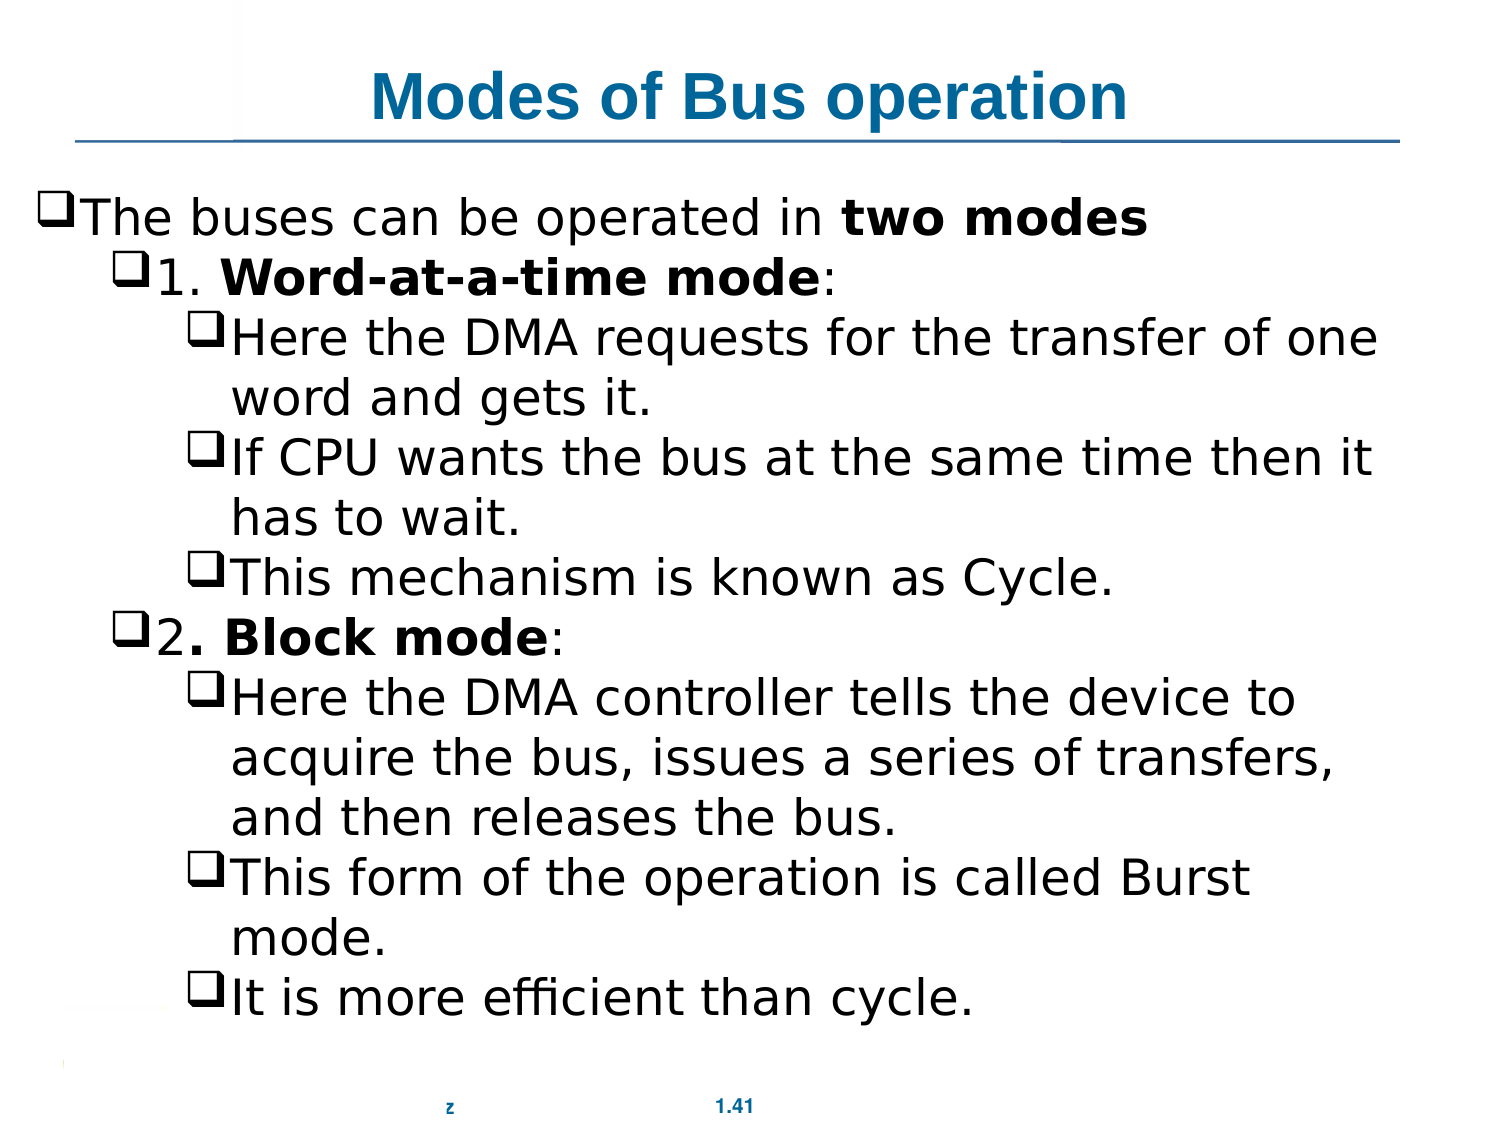

# Modes of Bus operation
The buses can be operated in two modes
1. Word-at-a-time mode:
Here the DMA requests for the transfer of one word and gets it.
If CPU wants the bus at the same time then it has to wait.
This mechanism is known as Cycle.
2. Block mode:
Here the DMA controller tells the device to acquire the bus, issues a series of transfers, and then releases the bus.
This form of the operation is called Burst mode.
It is more efficient than cycle.